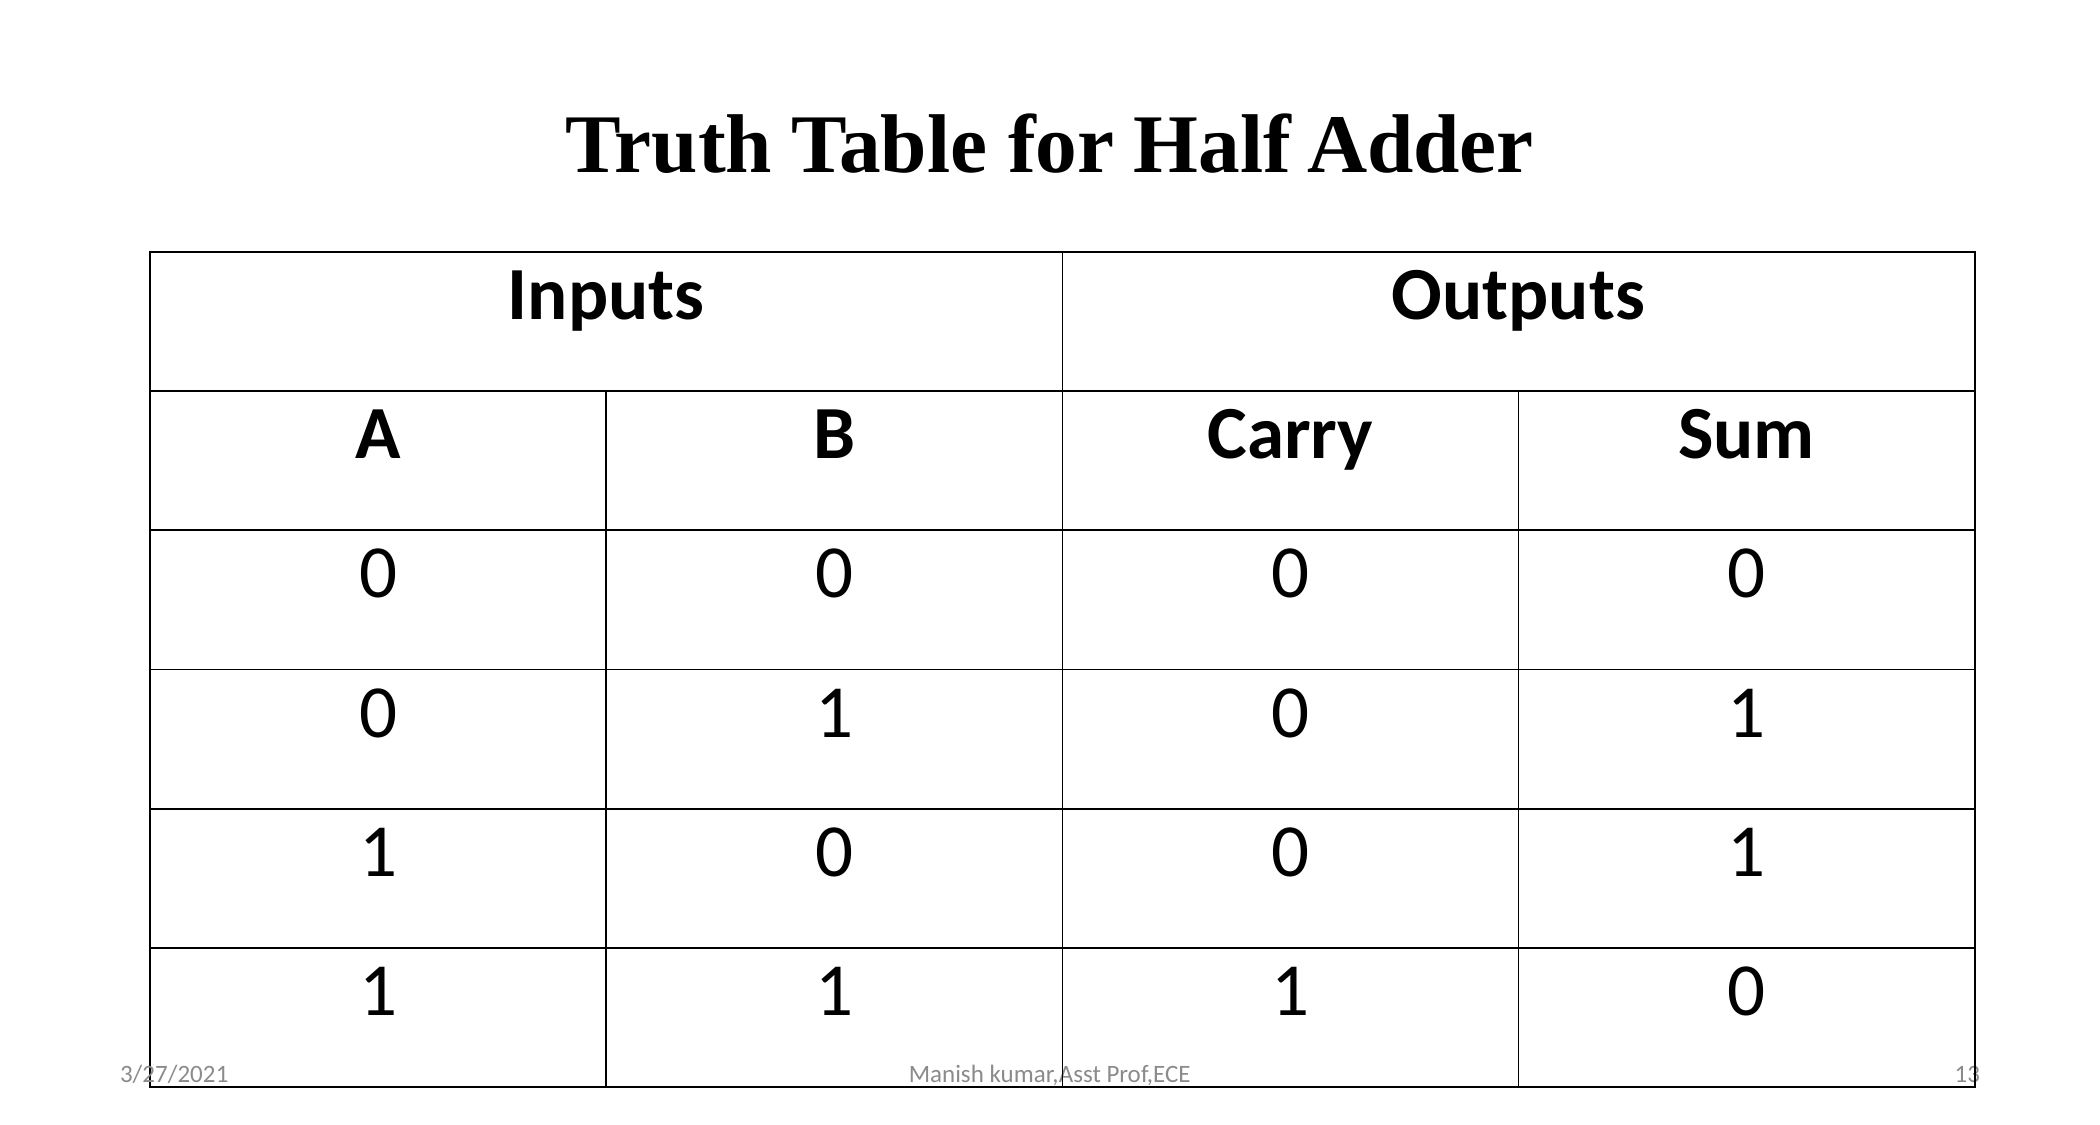

# Truth Table for Half Adder
| Inputs |  | Outputs |  |
| --- | --- | --- | --- |
| A | B | Carry | Sum |
| 0 | 0 | 0 | 0 |
| 0 | 1 | 0 | 1 |
| 1 | 0 | 0 | 1 |
| 1 | 1 | 1 | 0 |
3/27/2021
Manish kumar,Asst Prof,ECE
13